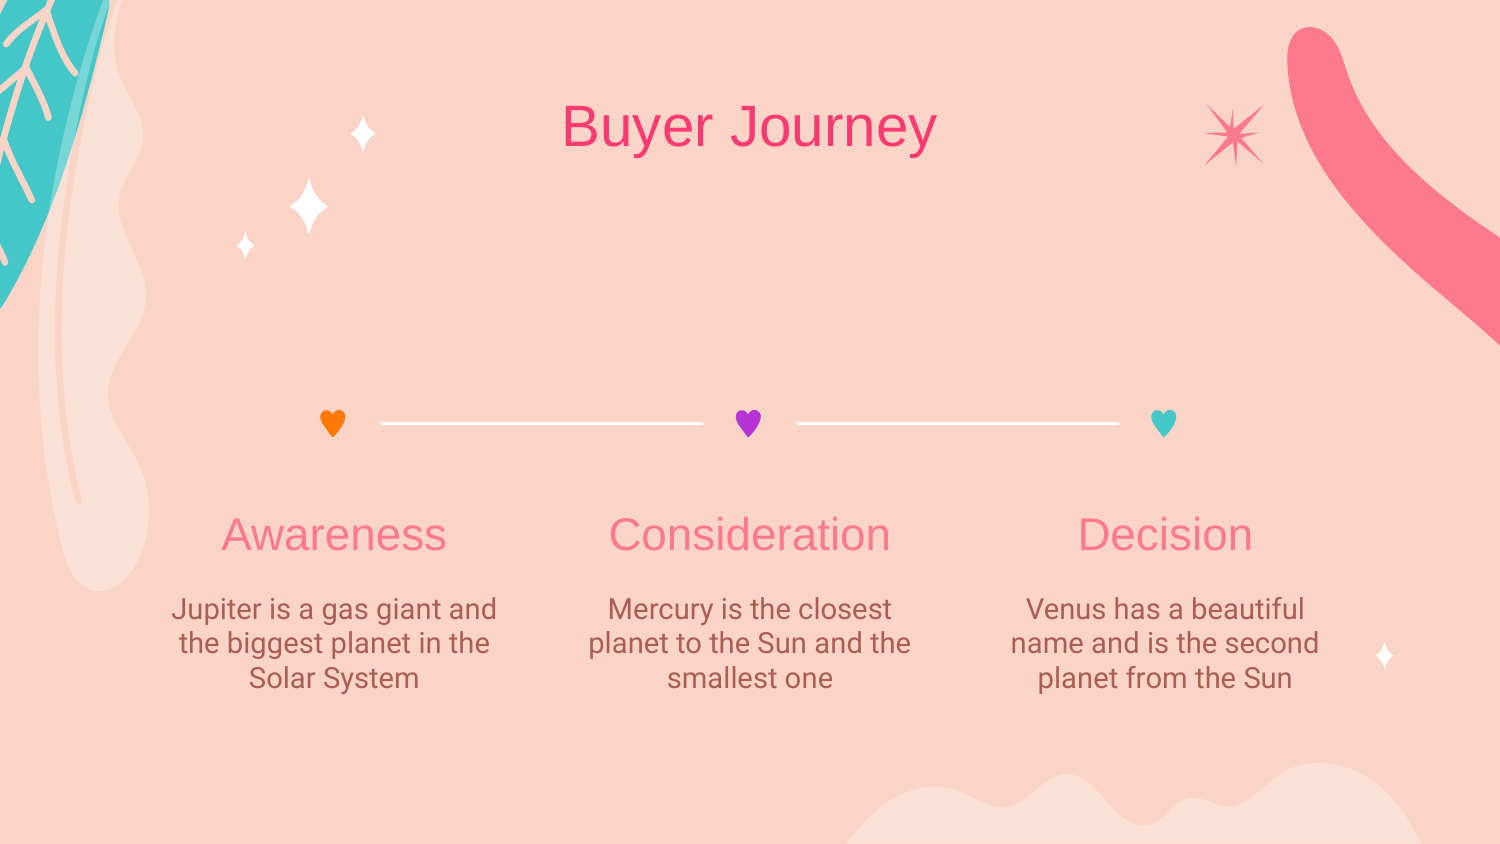

Buyer Journey

# Awareness
Consideration
Decision
Jupiter is a gas giant and the biggest planet in the Solar System
Mercury is the closest planet to the Sun and the smallest one
Venus has a beautiful name and is the second planet from the Sun